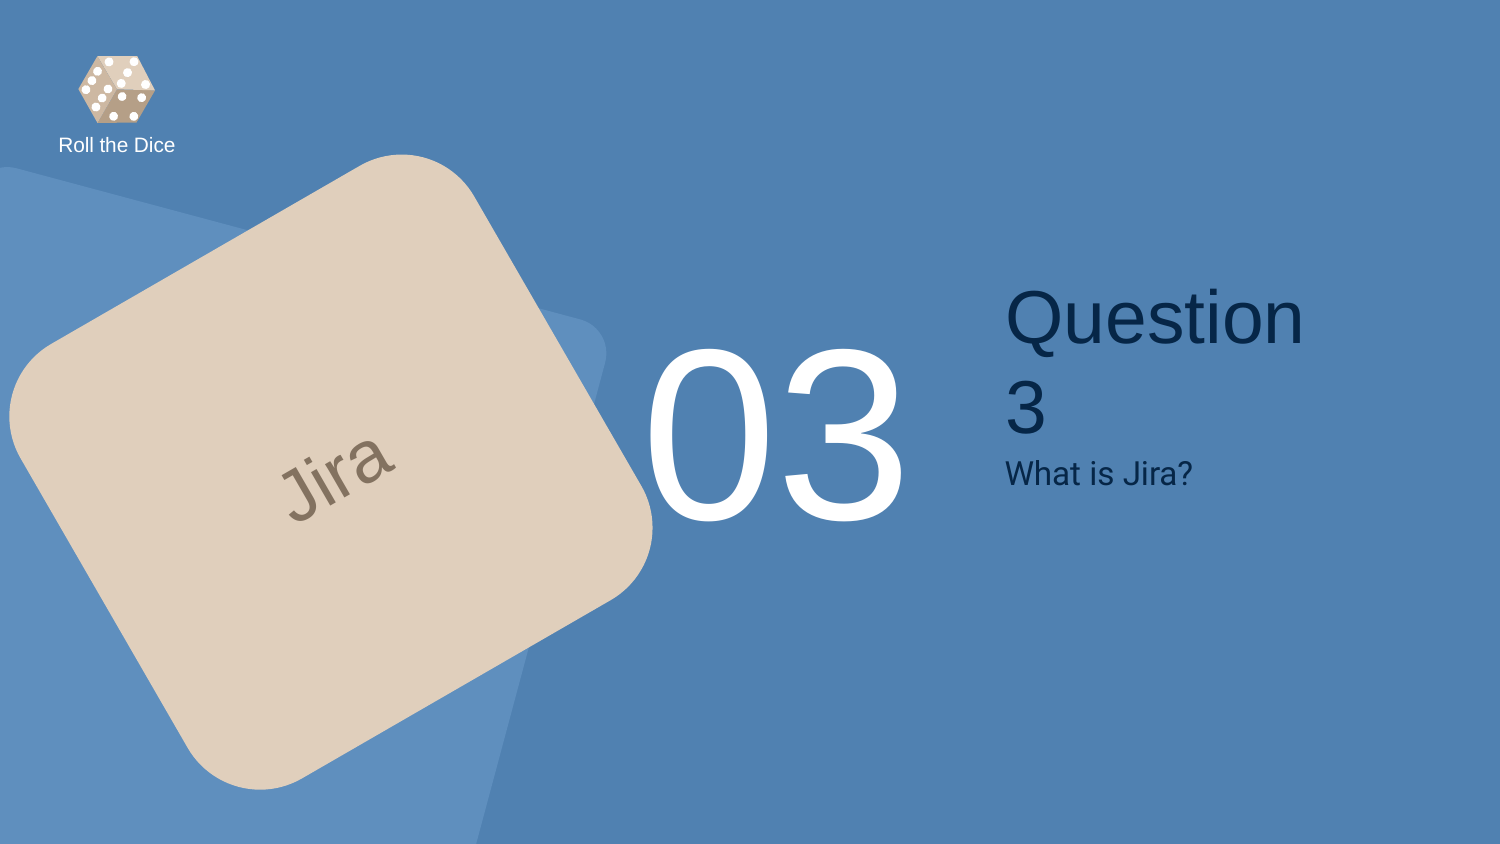

Roll the Dice
Jira
03
# Question 3
What is Jira?